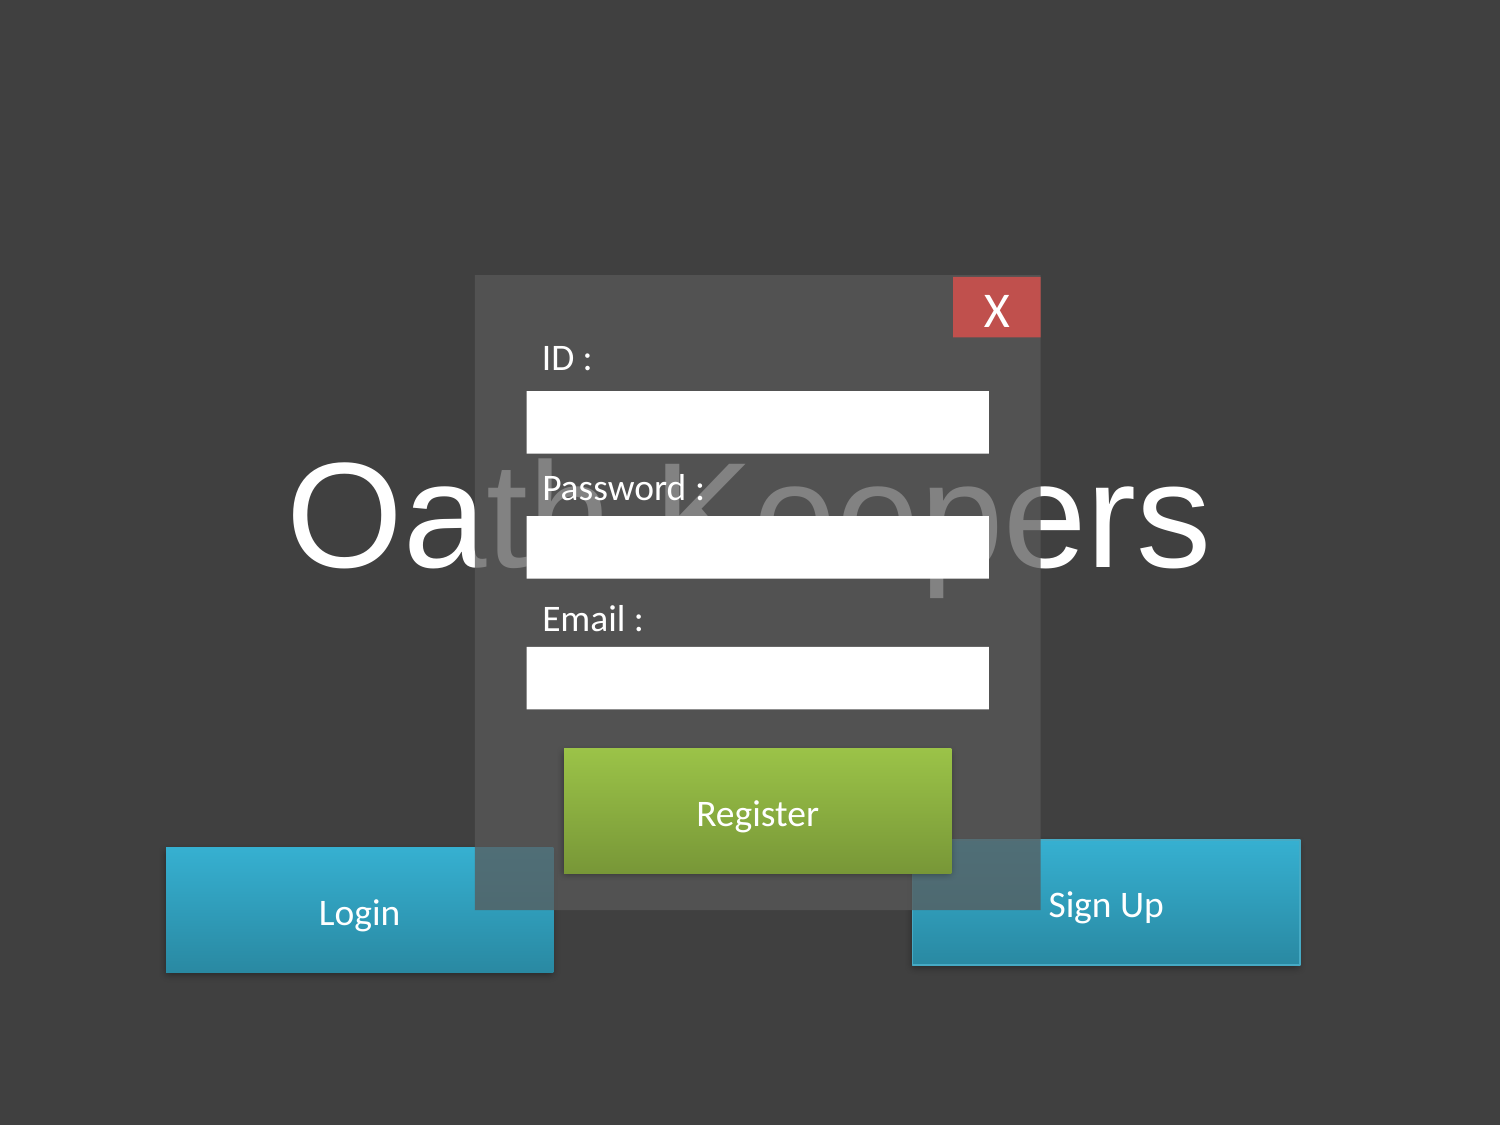

X
ID :
Oath Keepers

Password :

Email :

Register
Sign Up
Login